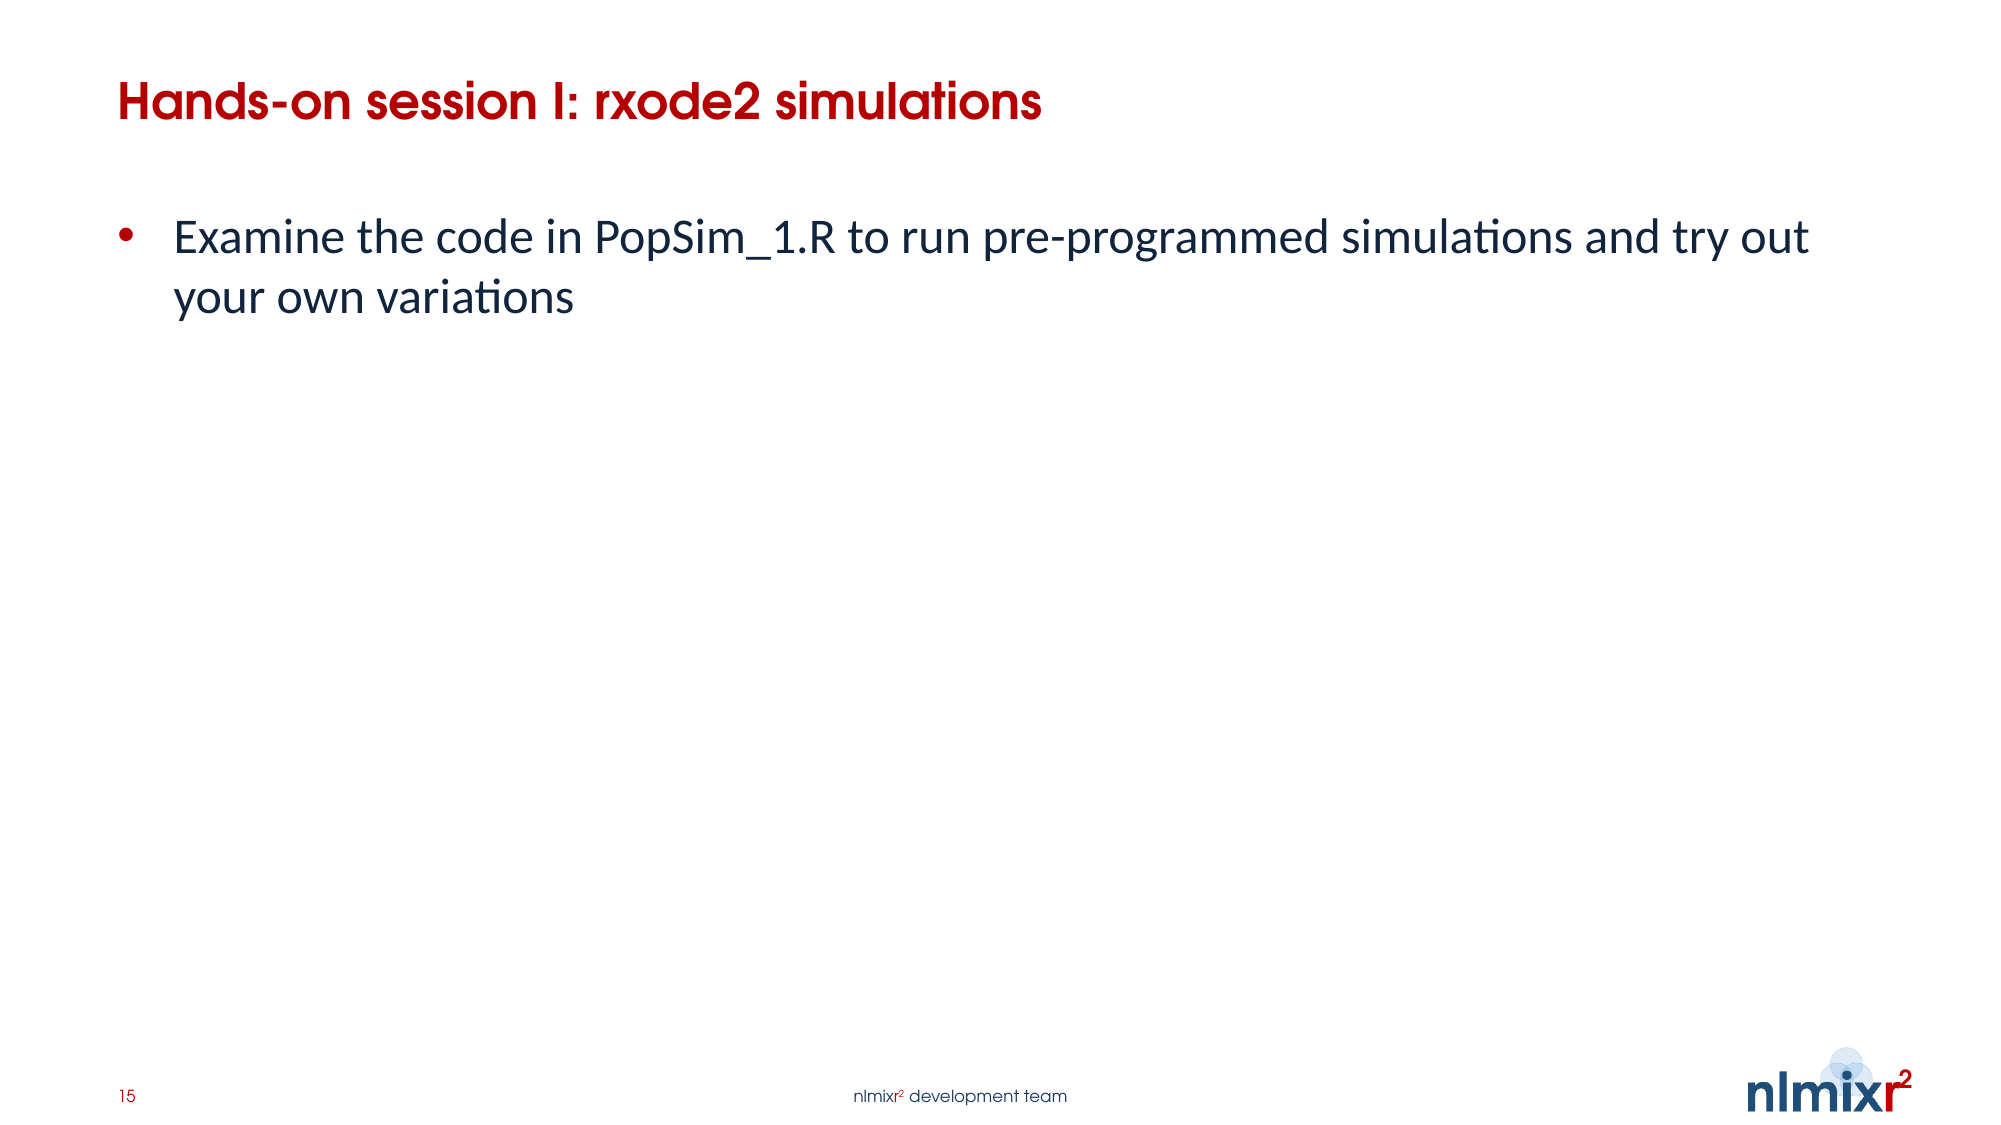

# Hands-on session I: rxode2 simulations
Examine the code in PopSim_1.R to run pre-programmed simulations and try out your own variations
15
nlmixr2 development team